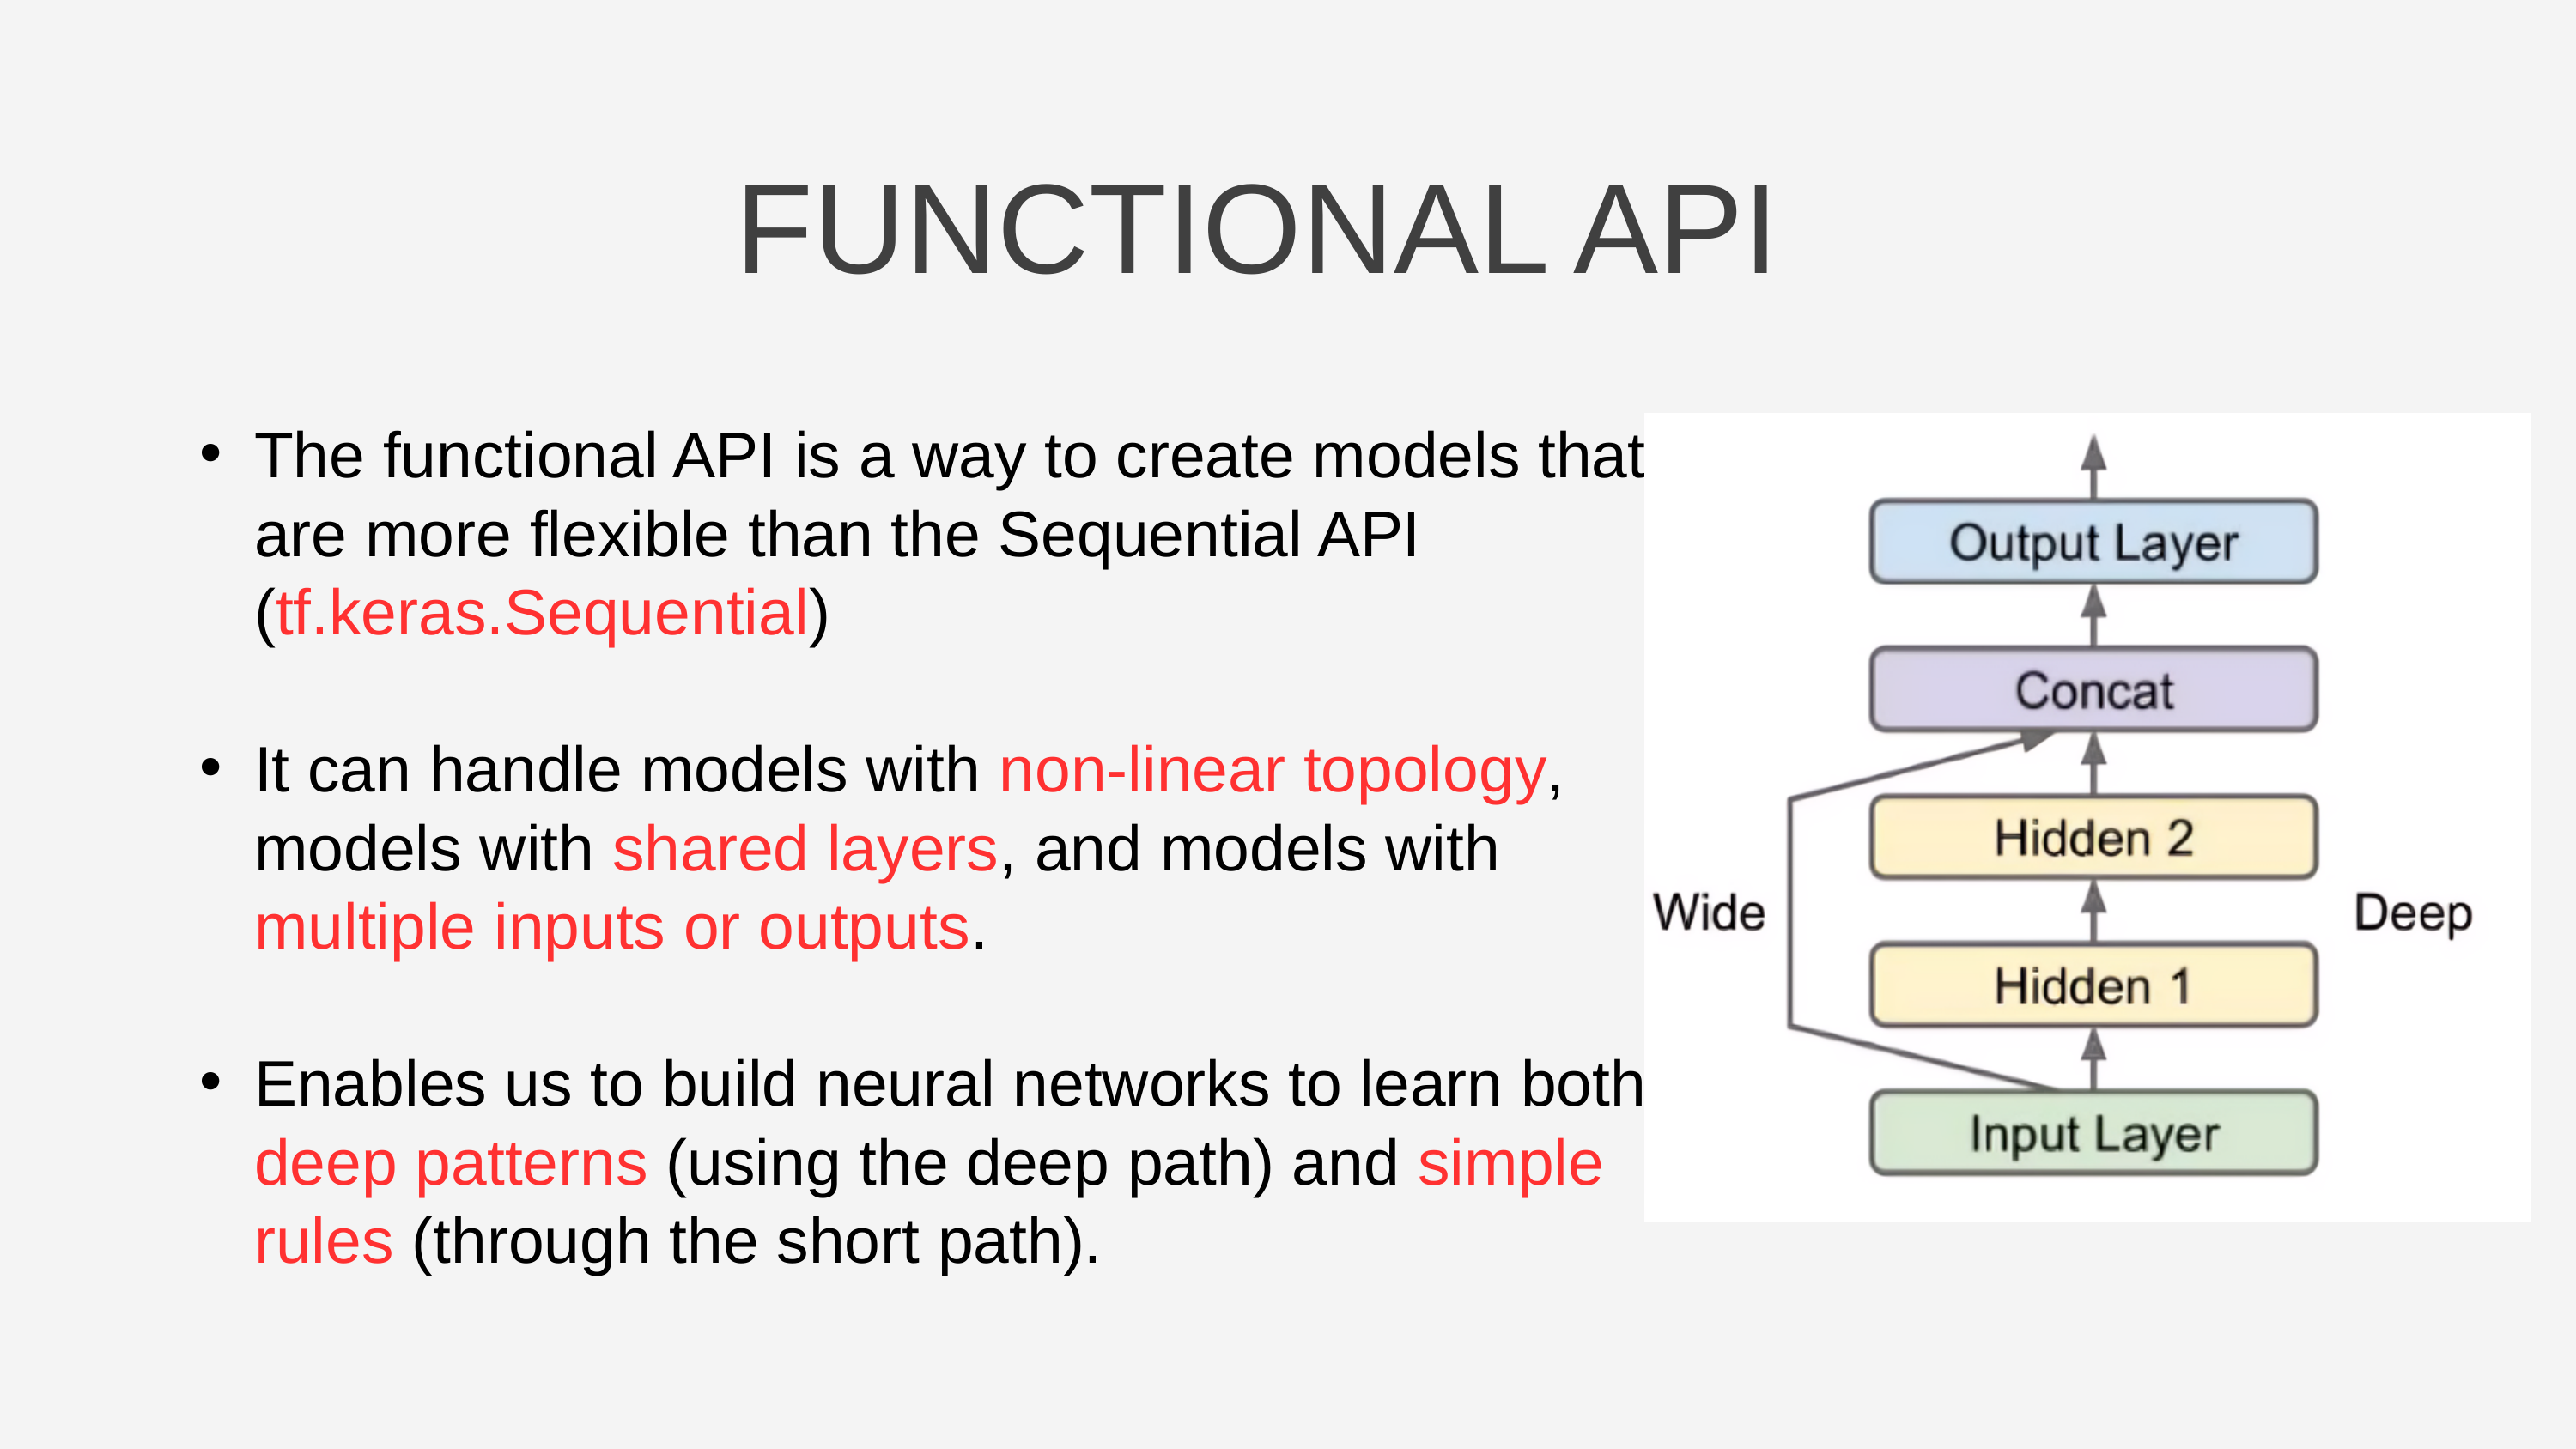

FUNCTIONAL API
The functional API is a way to create models that are more flexible than the Sequential API (tf.keras.Sequential)

It can handle models with non-linear topology, models with shared layers, and models with multiple inputs or outputs.

Enables us to build neural networks to learn both deep patterns (using the deep path) and simple rules (through the short path).